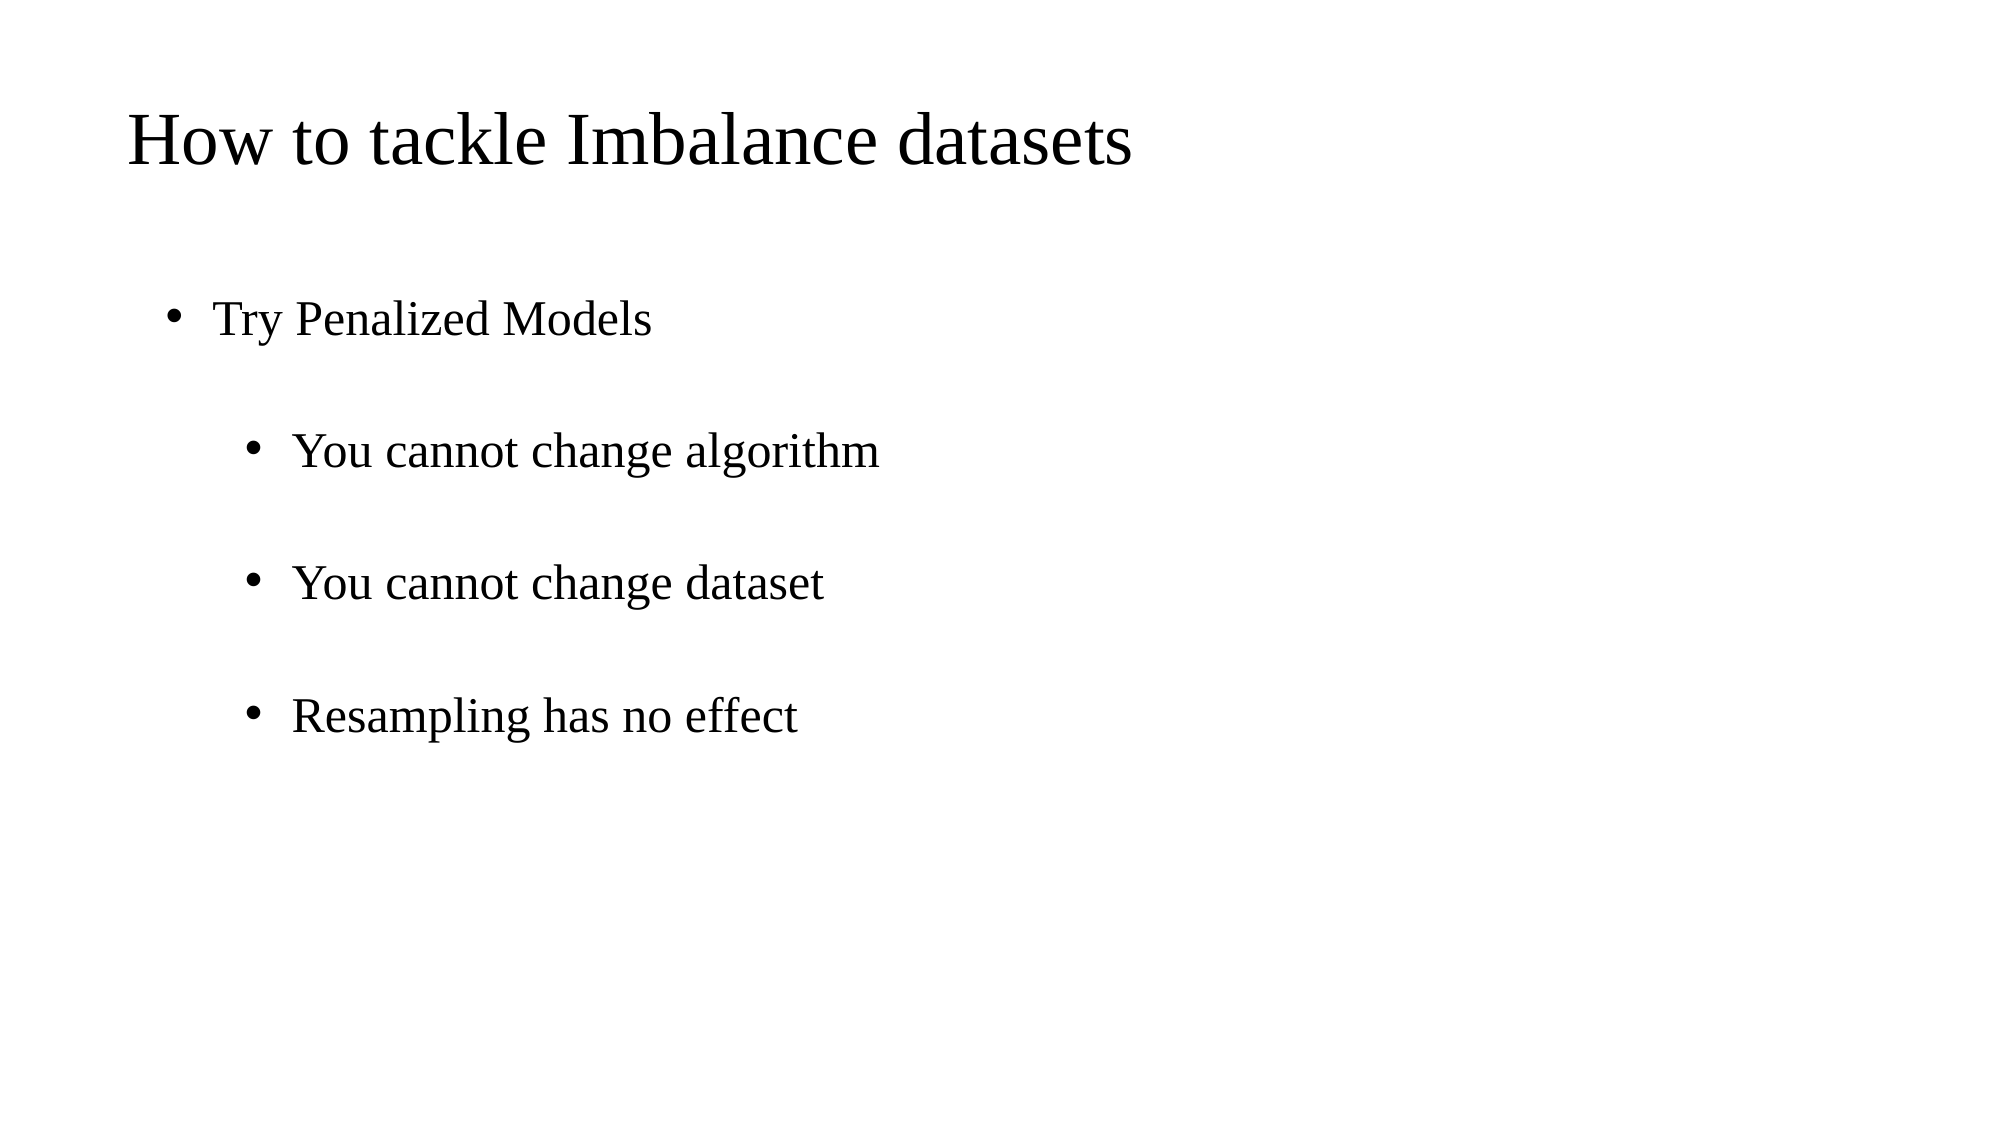

How to tackle Imbalance datasets
Try Penalized Models
You cannot change algorithm
You cannot change dataset
Resampling has no effect